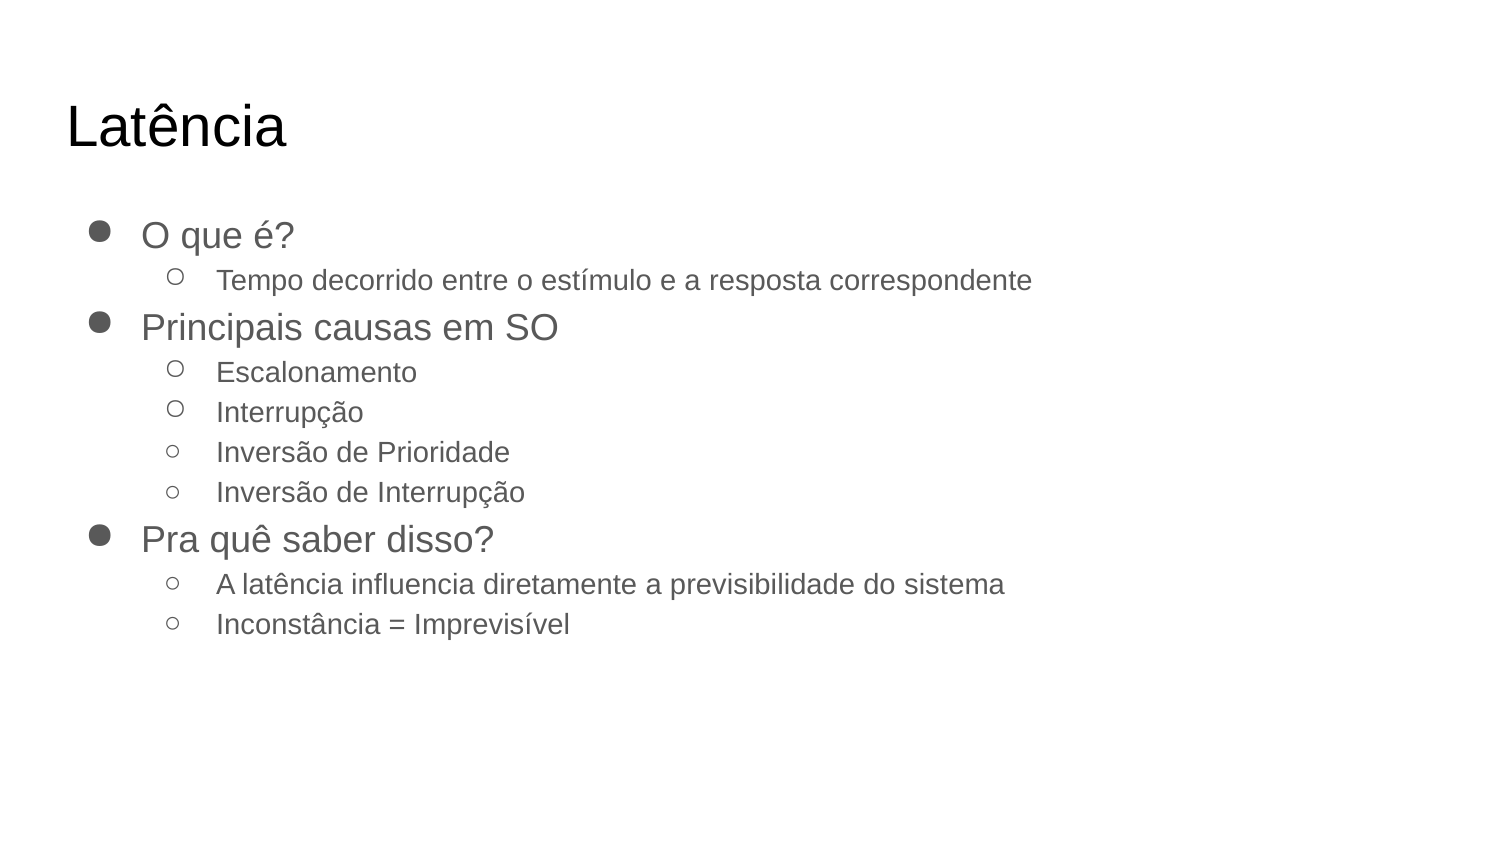

# Latência
O que é?
Tempo decorrido entre o estímulo e a resposta correspondente
Principais causas em SO
Escalonamento
Interrupção
Inversão de Prioridade
Inversão de Interrupção
Pra quê saber disso?
A latência influencia diretamente a previsibilidade do sistema
Inconstância = Imprevisível